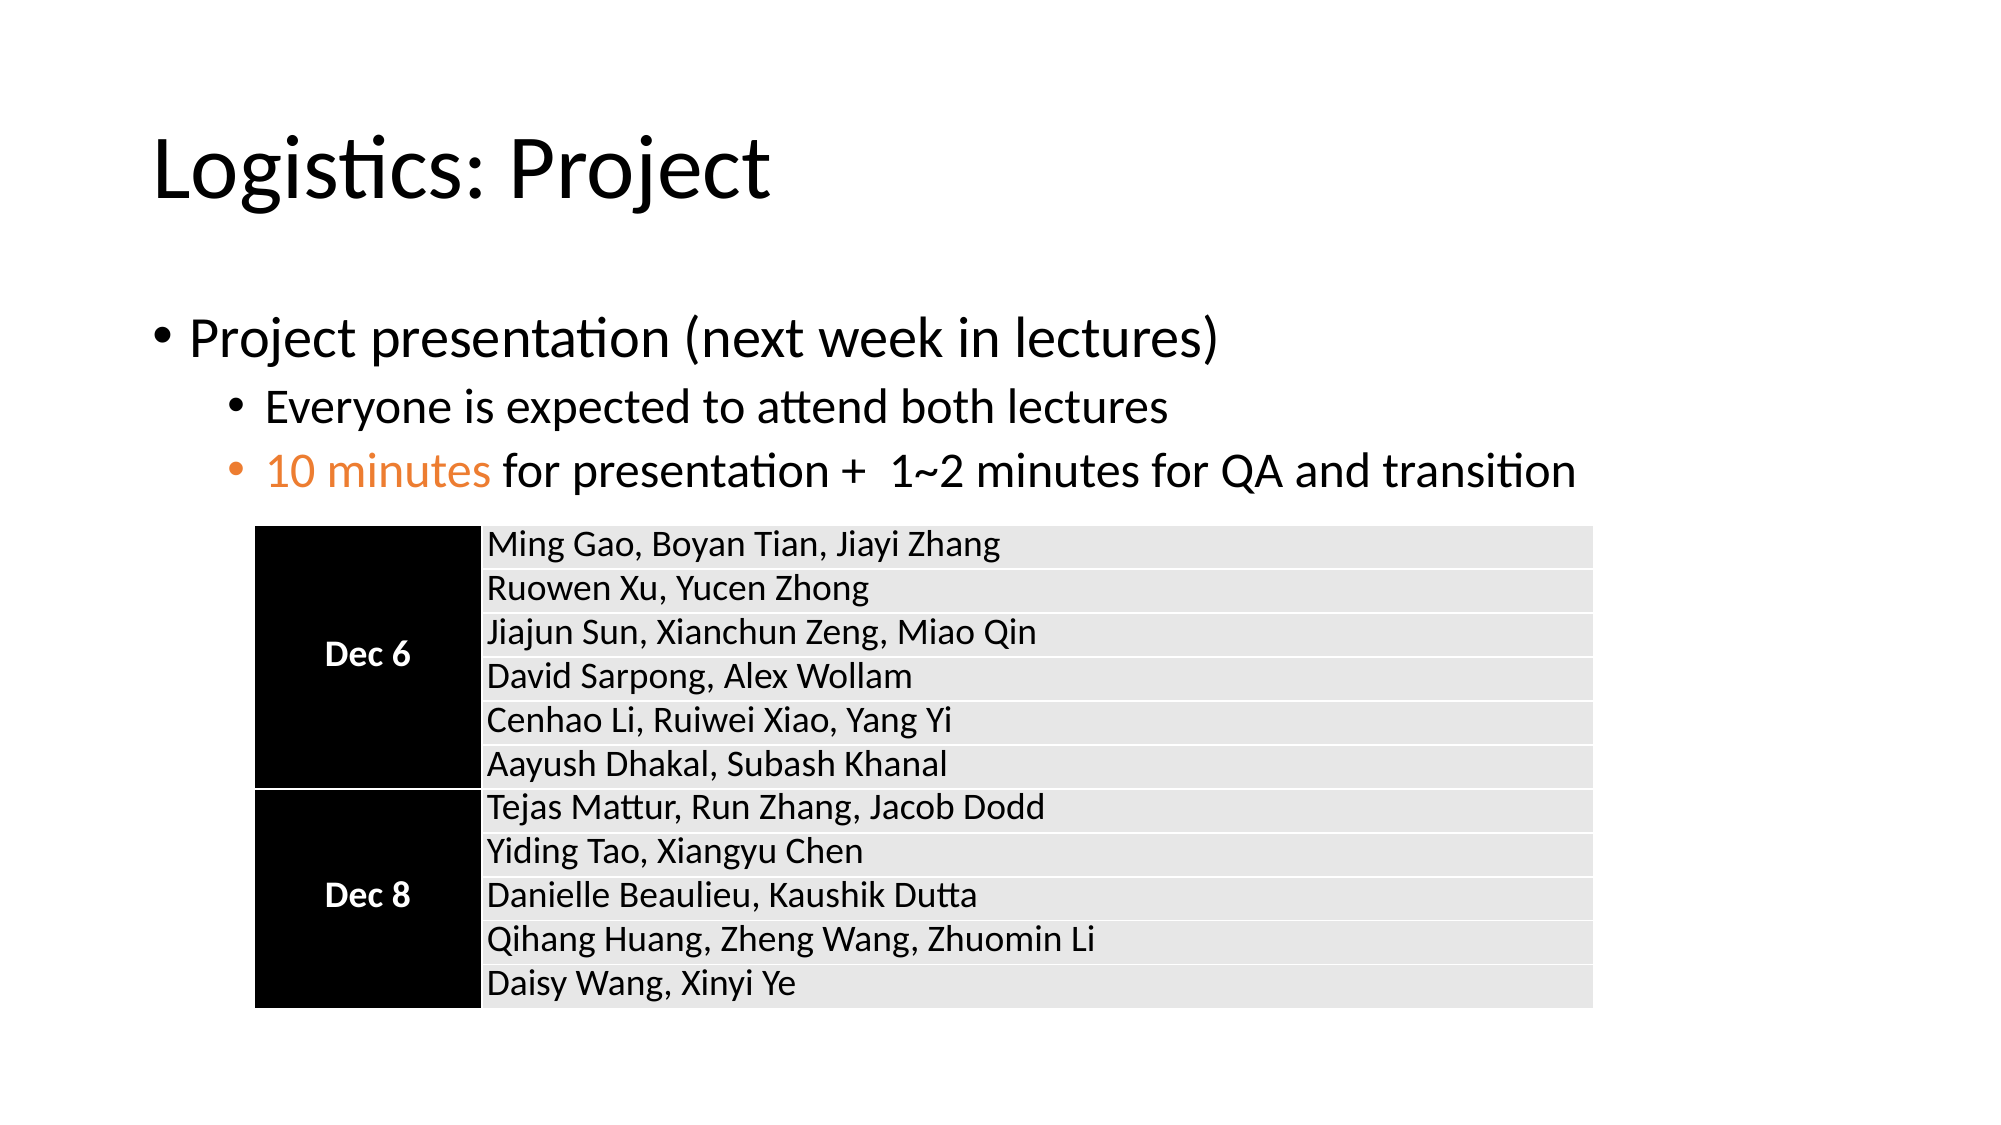

# Logistics: Project
Project presentation (next week in lectures)
Everyone is expected to attend both lectures
10 minutes for presentation +  1~2 minutes for QA and transition

| Dec 6 | Ming Gao, Boyan Tian, Jiayi Zhang |
| --- | --- |
|  | Ruowen Xu, Yucen Zhong |
|  | Jiajun Sun, Xianchun Zeng, Miao Qin |
|  | David Sarpong, Alex Wollam |
|  | Cenhao Li, Ruiwei Xiao, Yang Yi |
|  | Aayush Dhakal, Subash Khanal |
| Dec 8 | Tejas Mattur, Run Zhang, Jacob Dodd |
|  | Yiding Tao, Xiangyu Chen |
|  | Danielle Beaulieu, Kaushik Dutta |
|  | Qihang Huang, Zheng Wang, Zhuomin Li |
|  | Daisy Wang, Xinyi Ye |